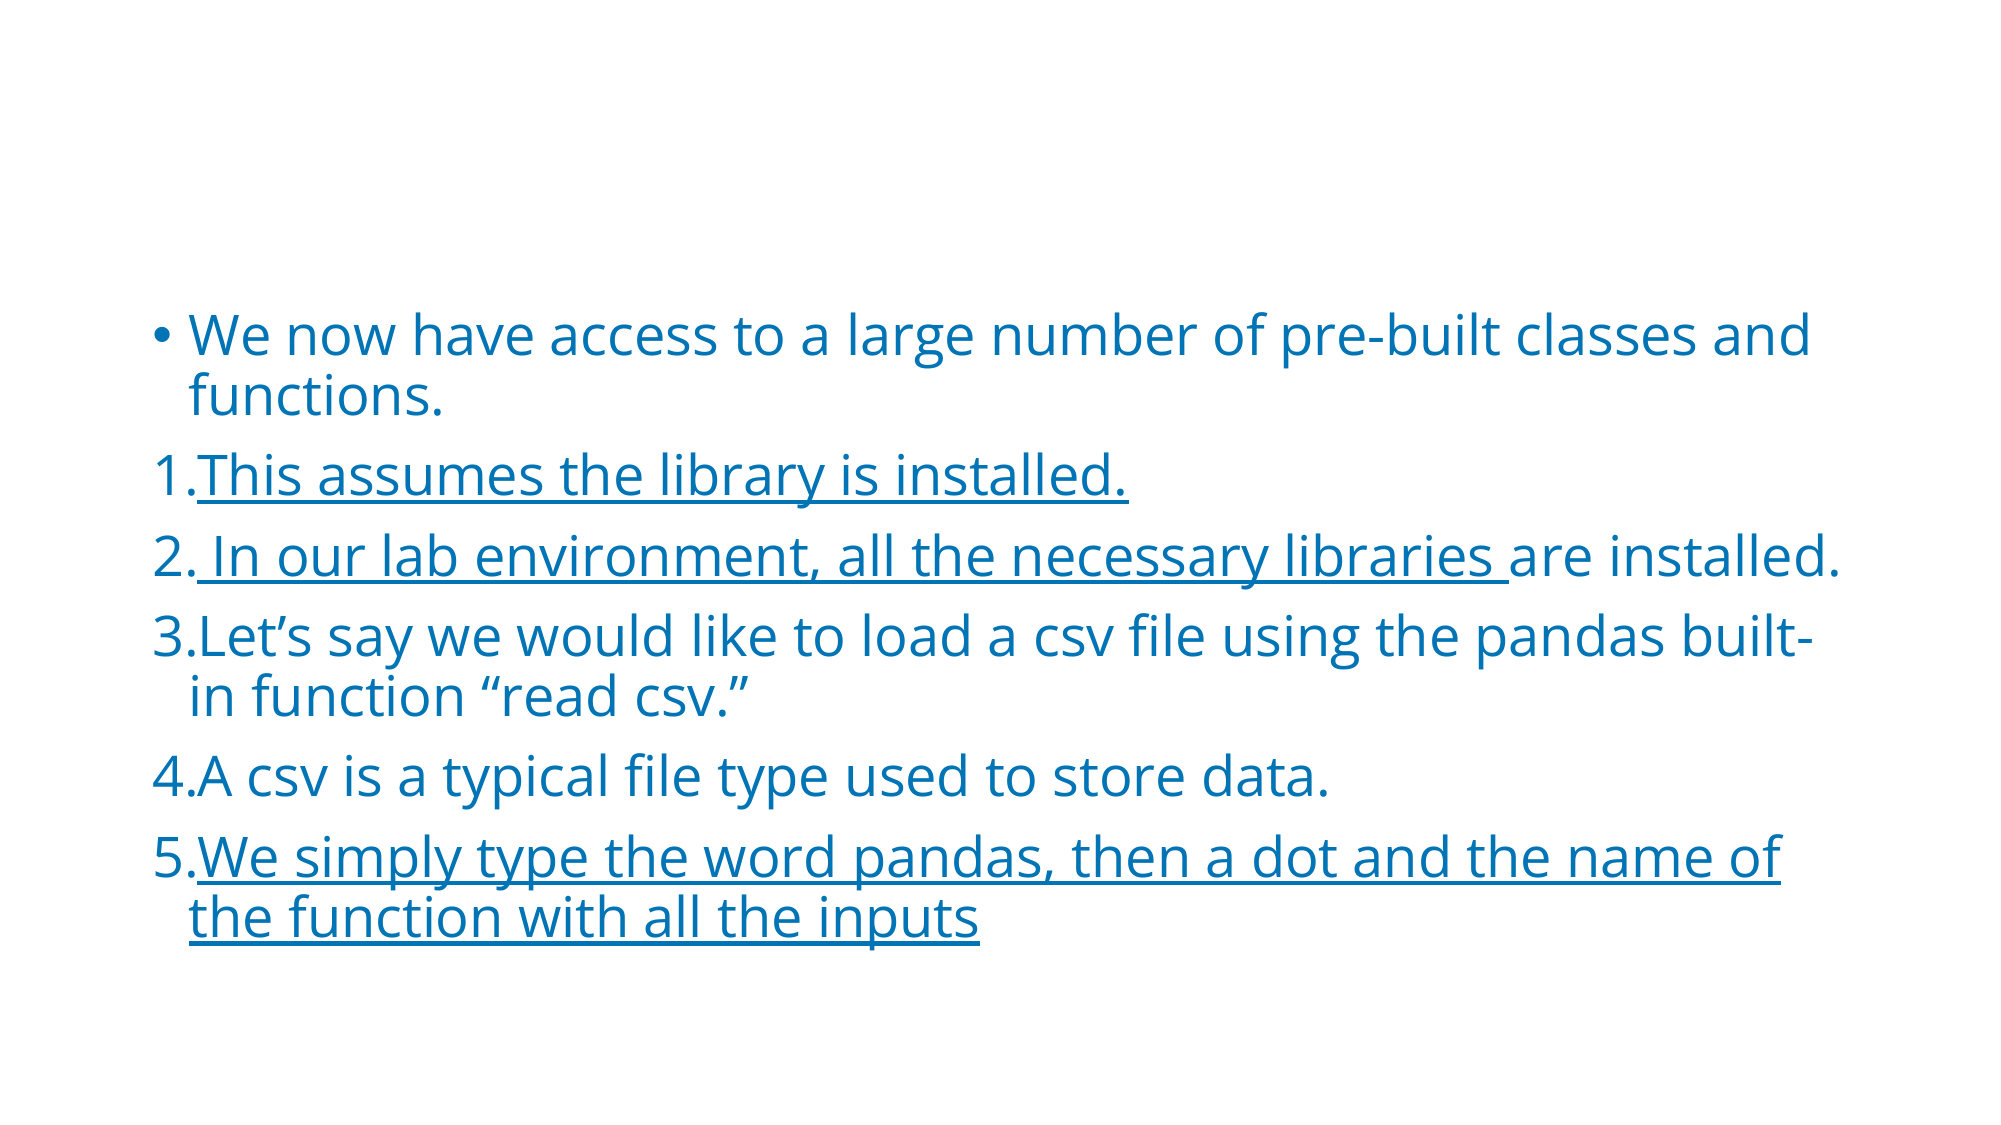

#
We now have access to a large number of pre-built classes and functions.
This assumes the library is installed.
 In our lab environment, all the necessary libraries are installed.
Let’s say we would like to load a csv file using the pandas built-in function “read csv.”
A csv is a typical file type used to store data.
We simply type the word pandas, then a dot and the name of the function with all the inputs